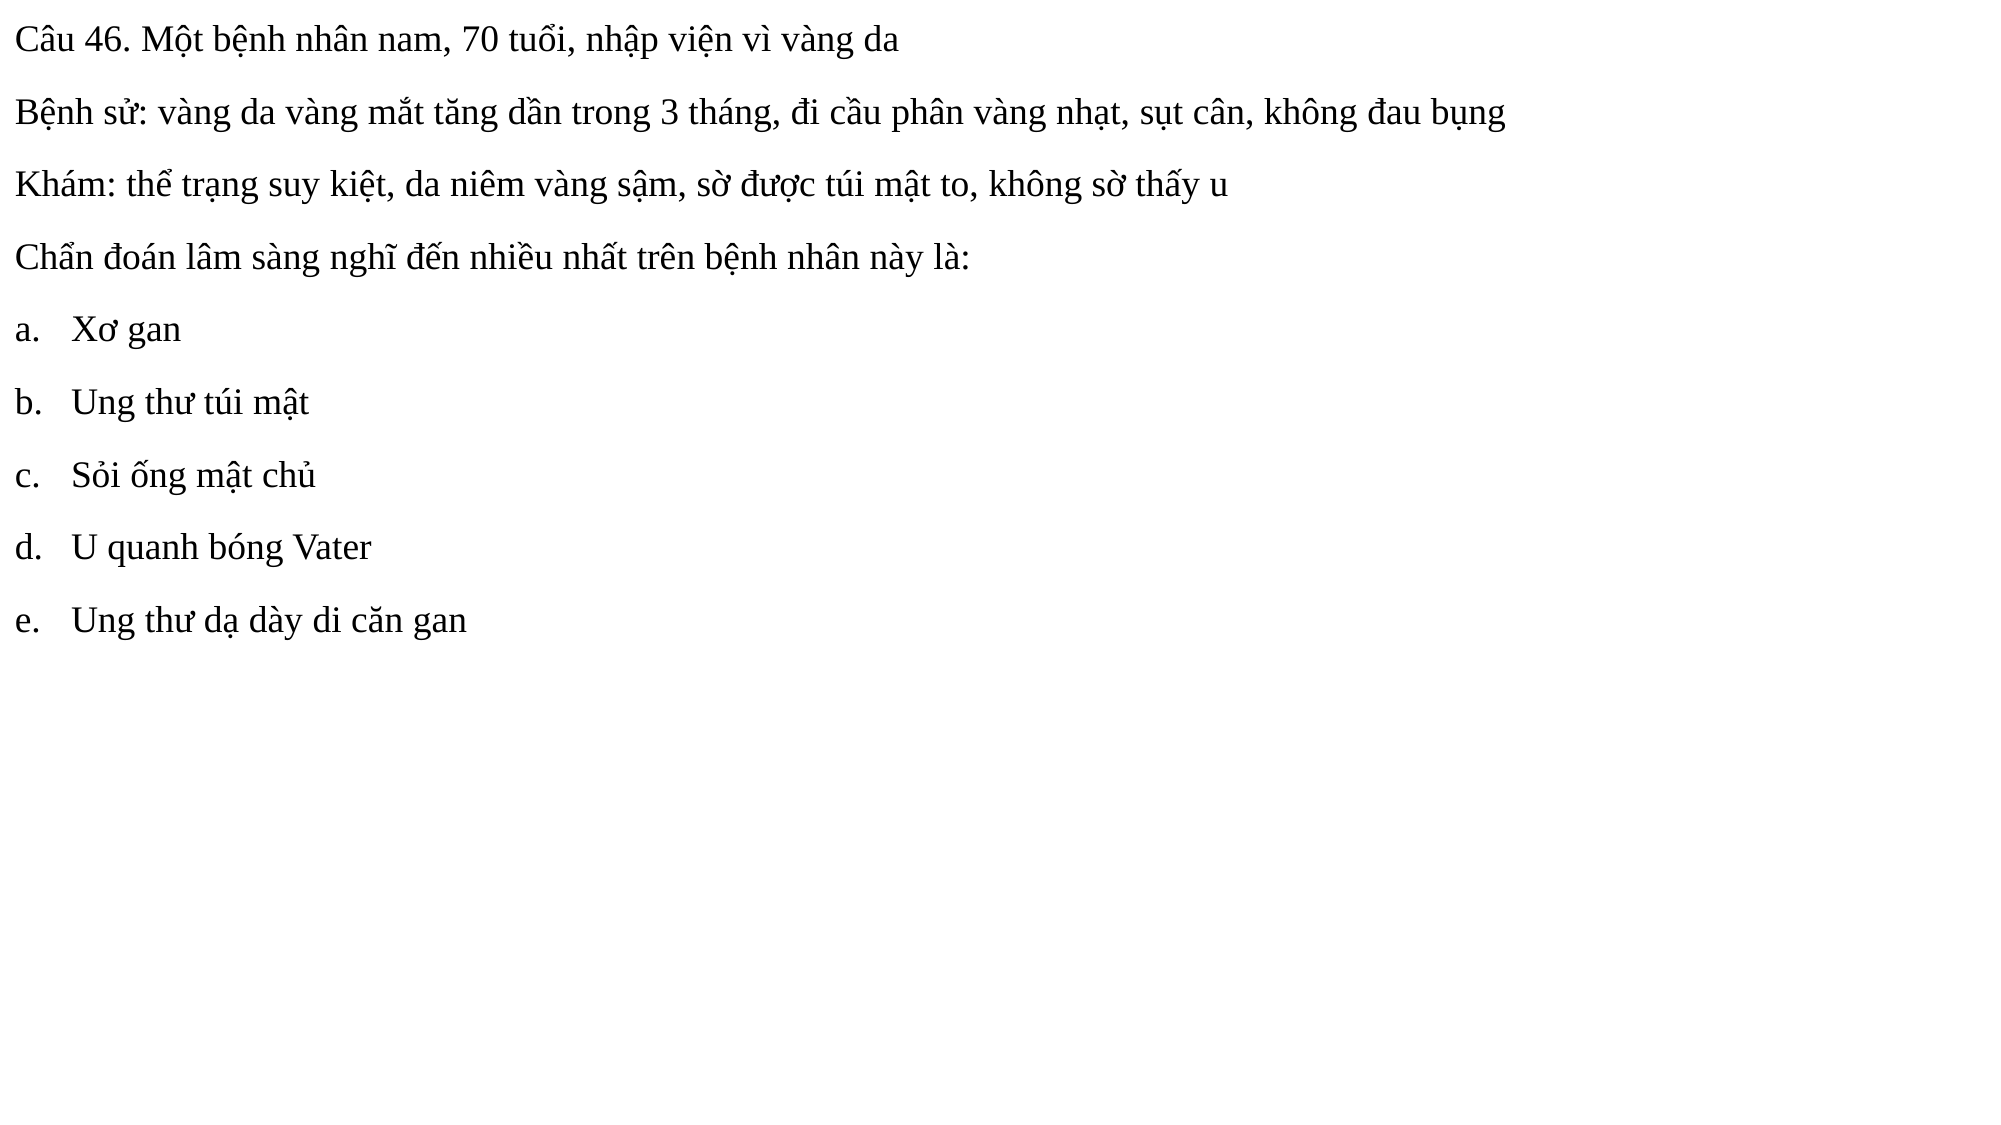

Câu 46. Một bệnh nhân nam, 70 tuổi, nhập viện vì vàng da
Bệnh sử: vàng da vàng mắt tăng dần trong 3 tháng, đi cầu phân vàng nhạt, sụt cân, không đau bụng
Khám: thể trạng suy kiệt, da niêm vàng sậm, sờ được túi mật to, không sờ thấy u
Chẩn đoán lâm sàng nghĩ đến nhiều nhất trên bệnh nhân này là:
Xơ gan
Ung thư túi mật
Sỏi ống mật chủ
U quanh bóng Vater
Ung thư dạ dày di căn gan